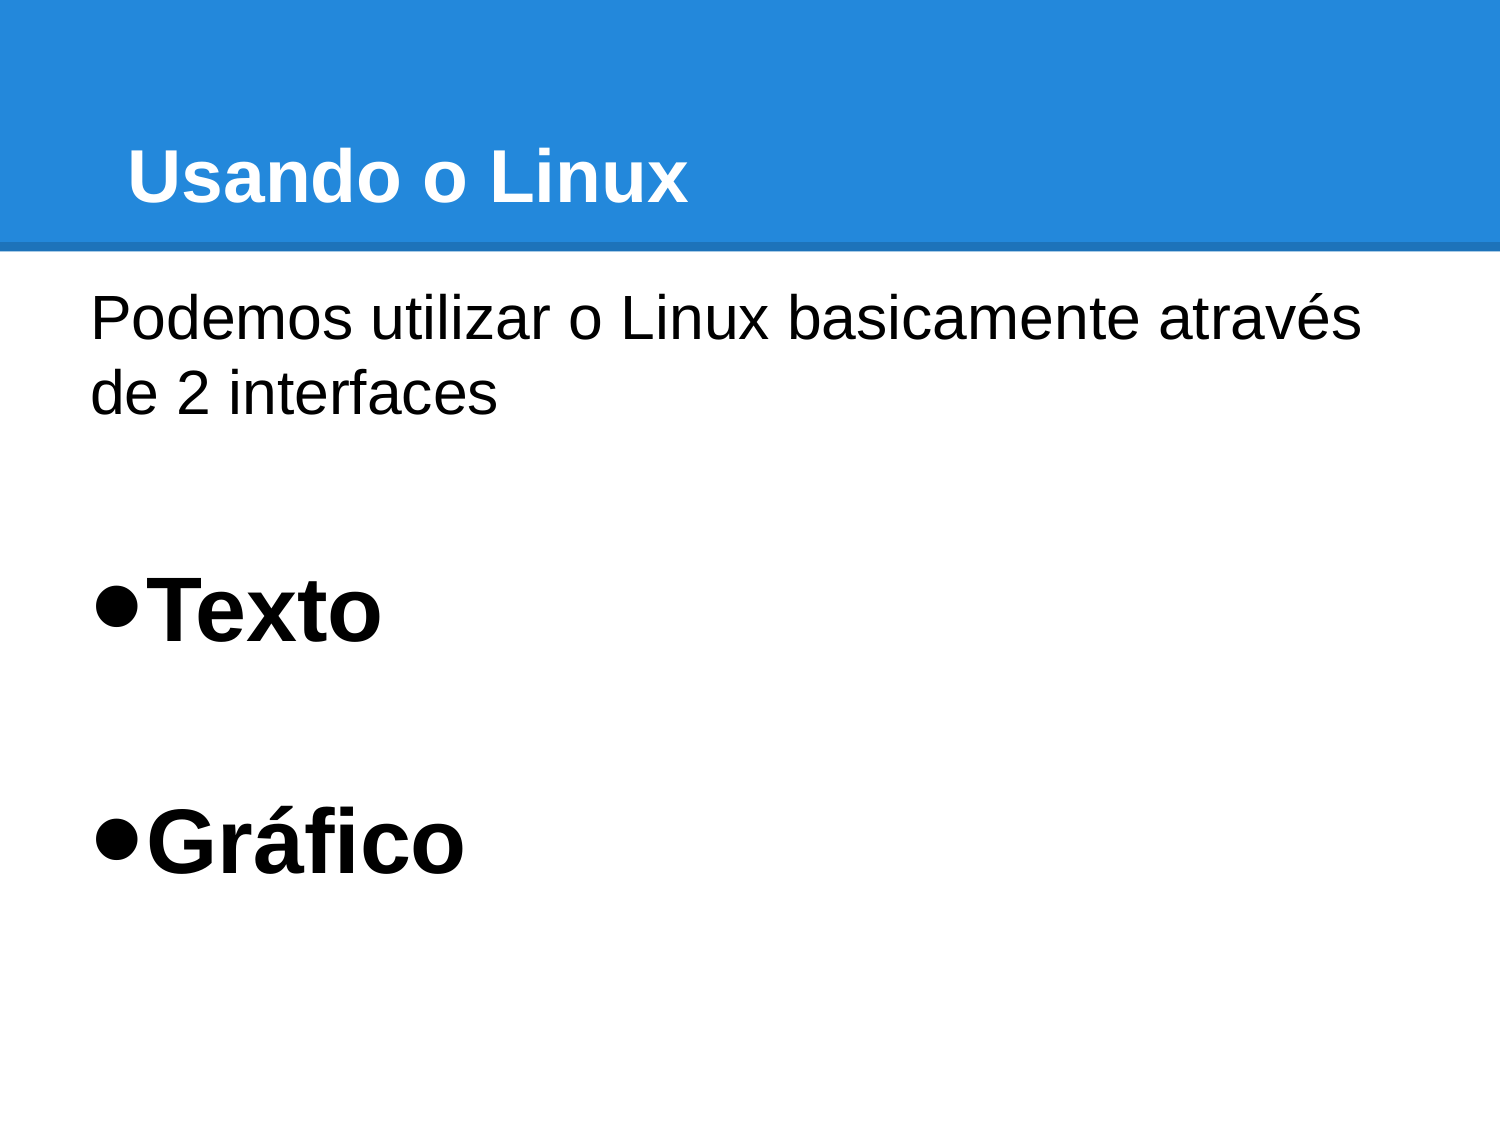

# Usando o Linux
Podemos utilizar o Linux basicamente através de 2 interfaces
Texto
Gráfico